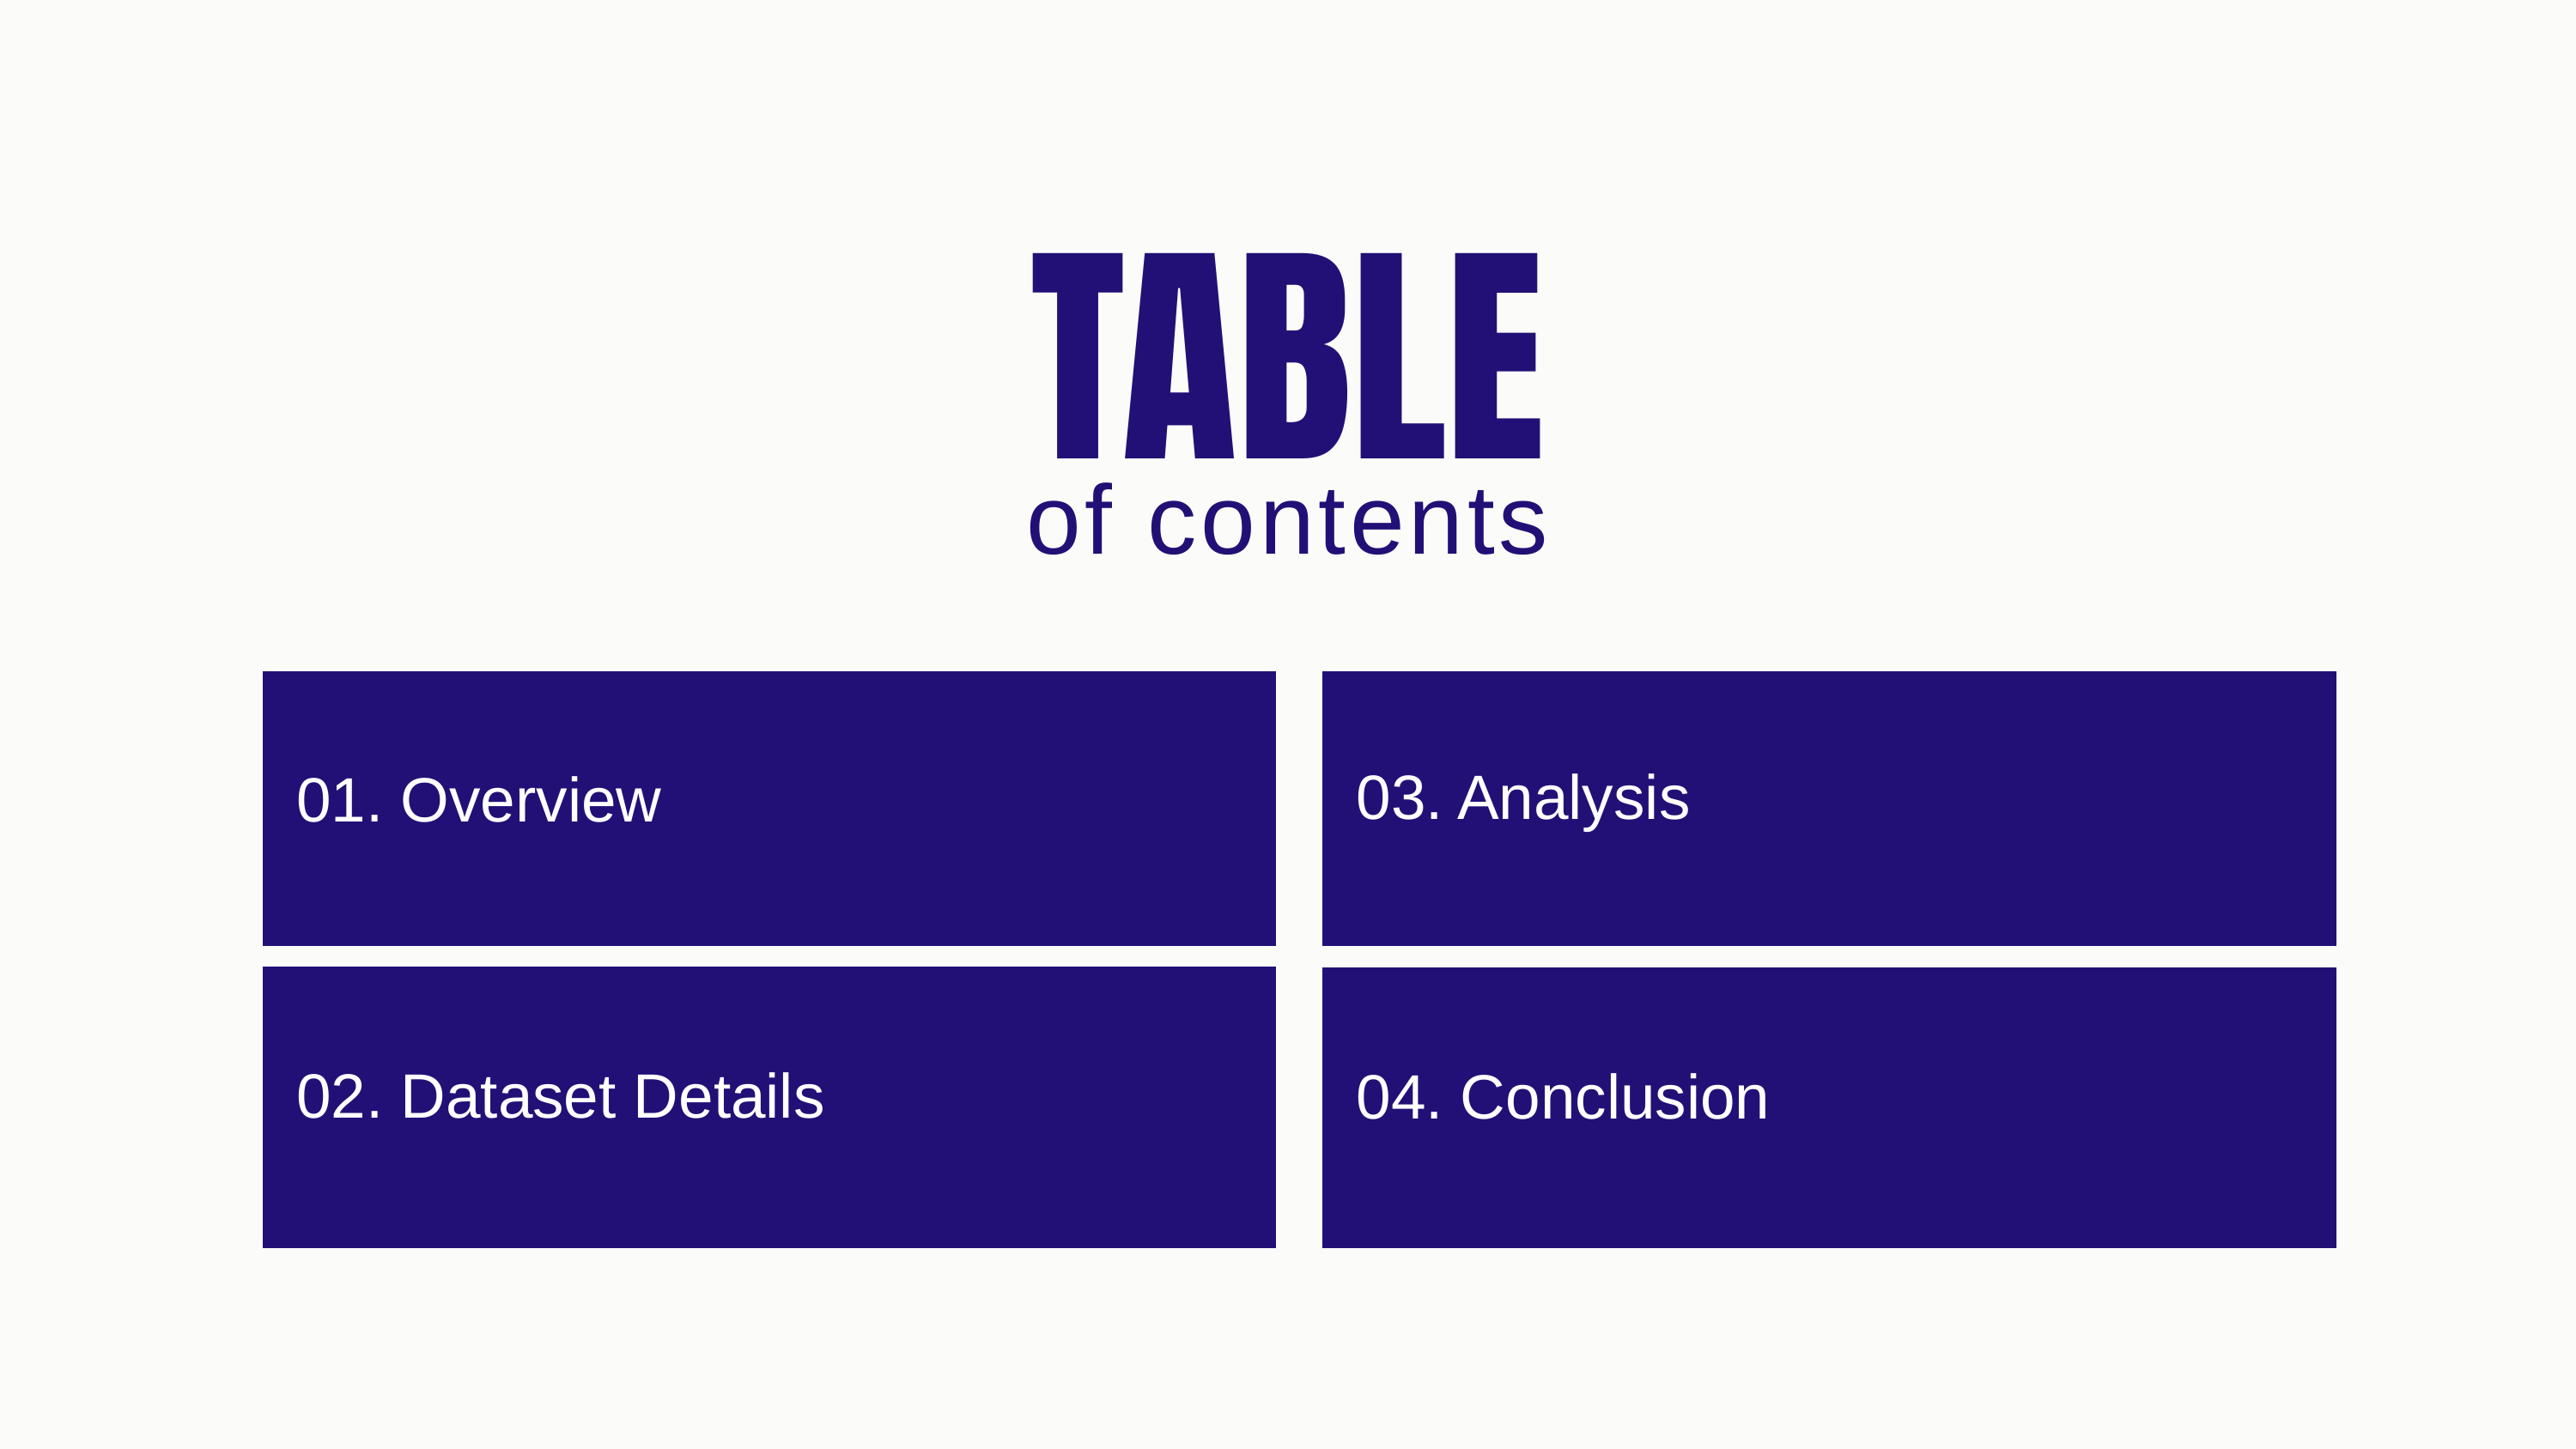

TABLE
of contents

01. Overview

03. Analysis

02. Dataset Details

04. Conclusion